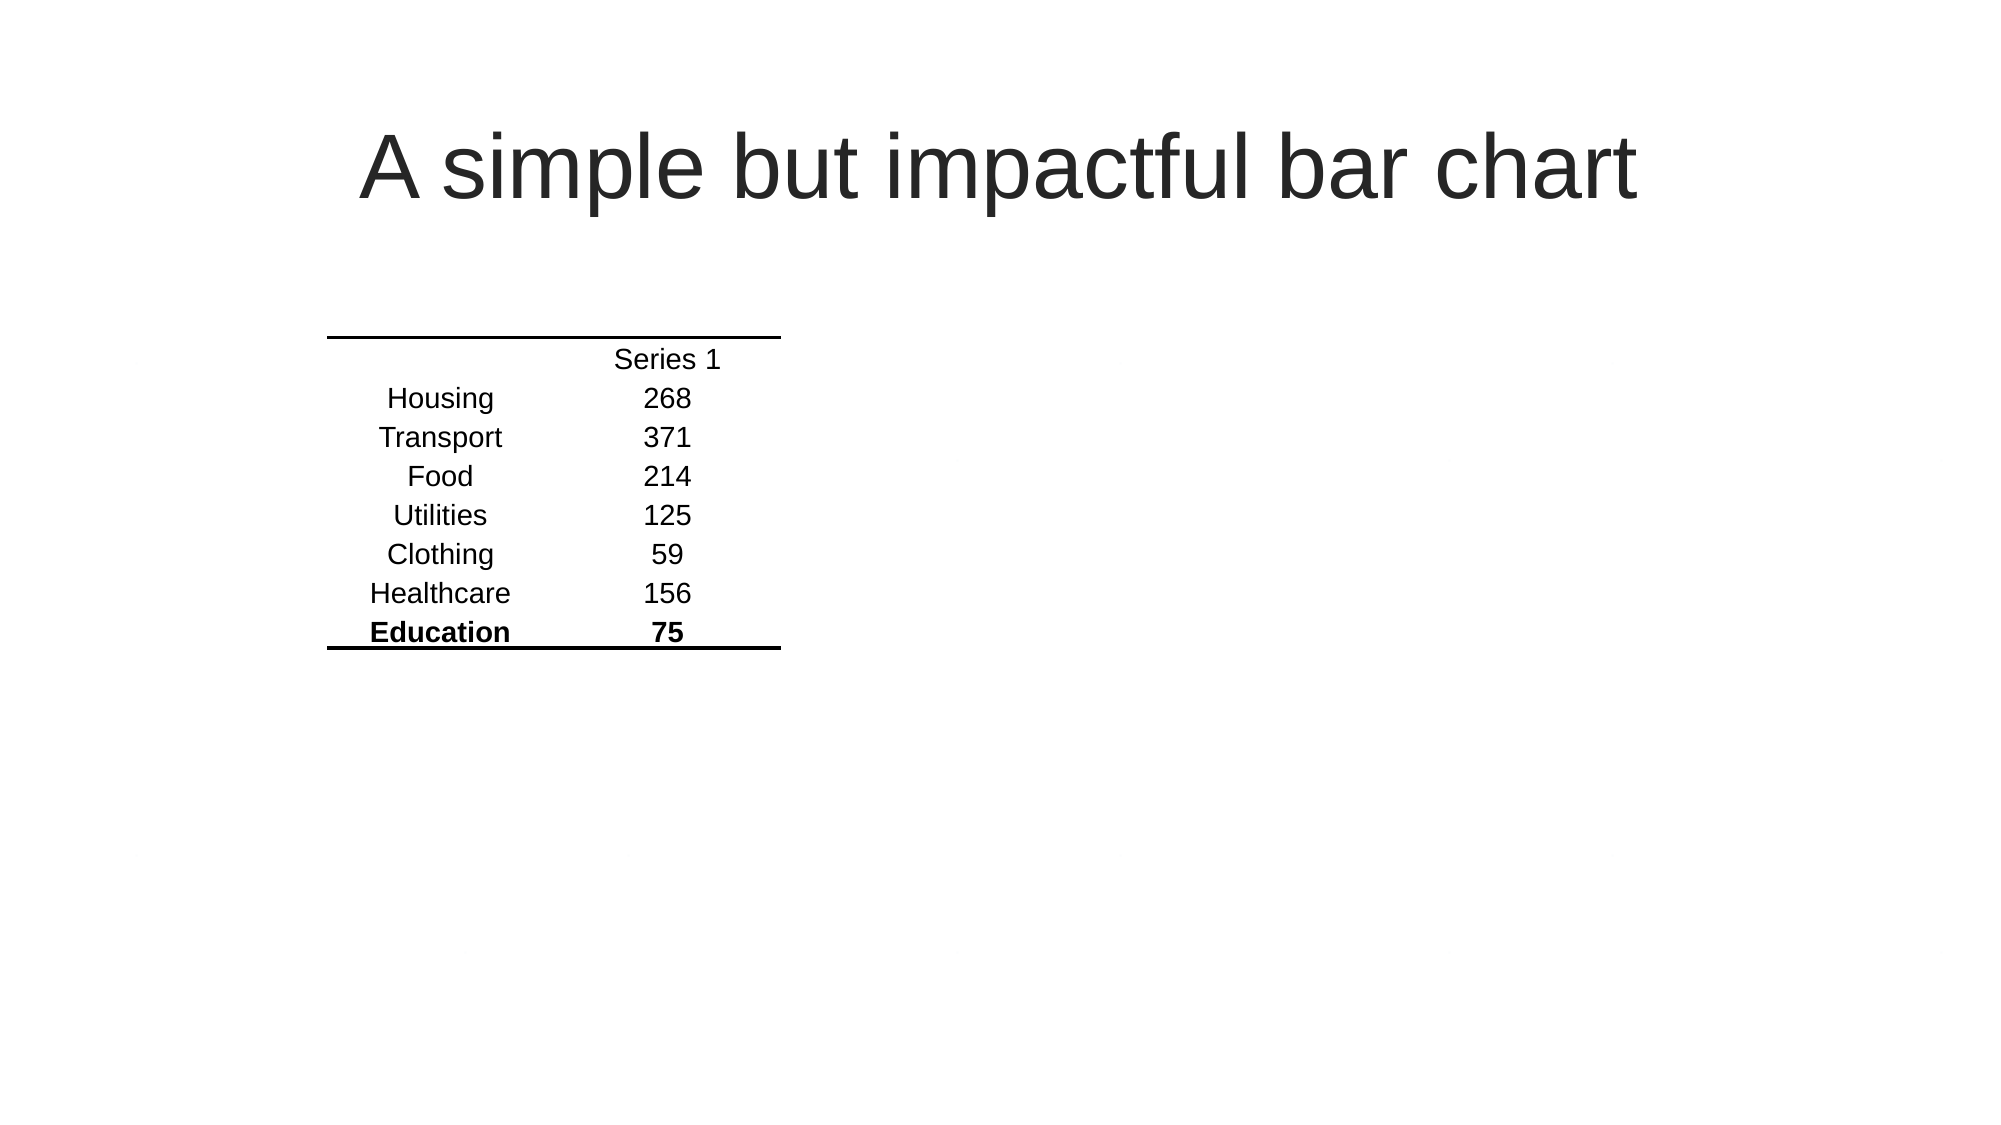

# A simple but impactful bar chart
|  | Series 1 |
| --- | --- |
| Housing | 268 |
| Transport | 371 |
| Food | 214 |
| Utilities | 125 |
| Clothing | 59 |
| Healthcare | 156 |
| Education | 75 |